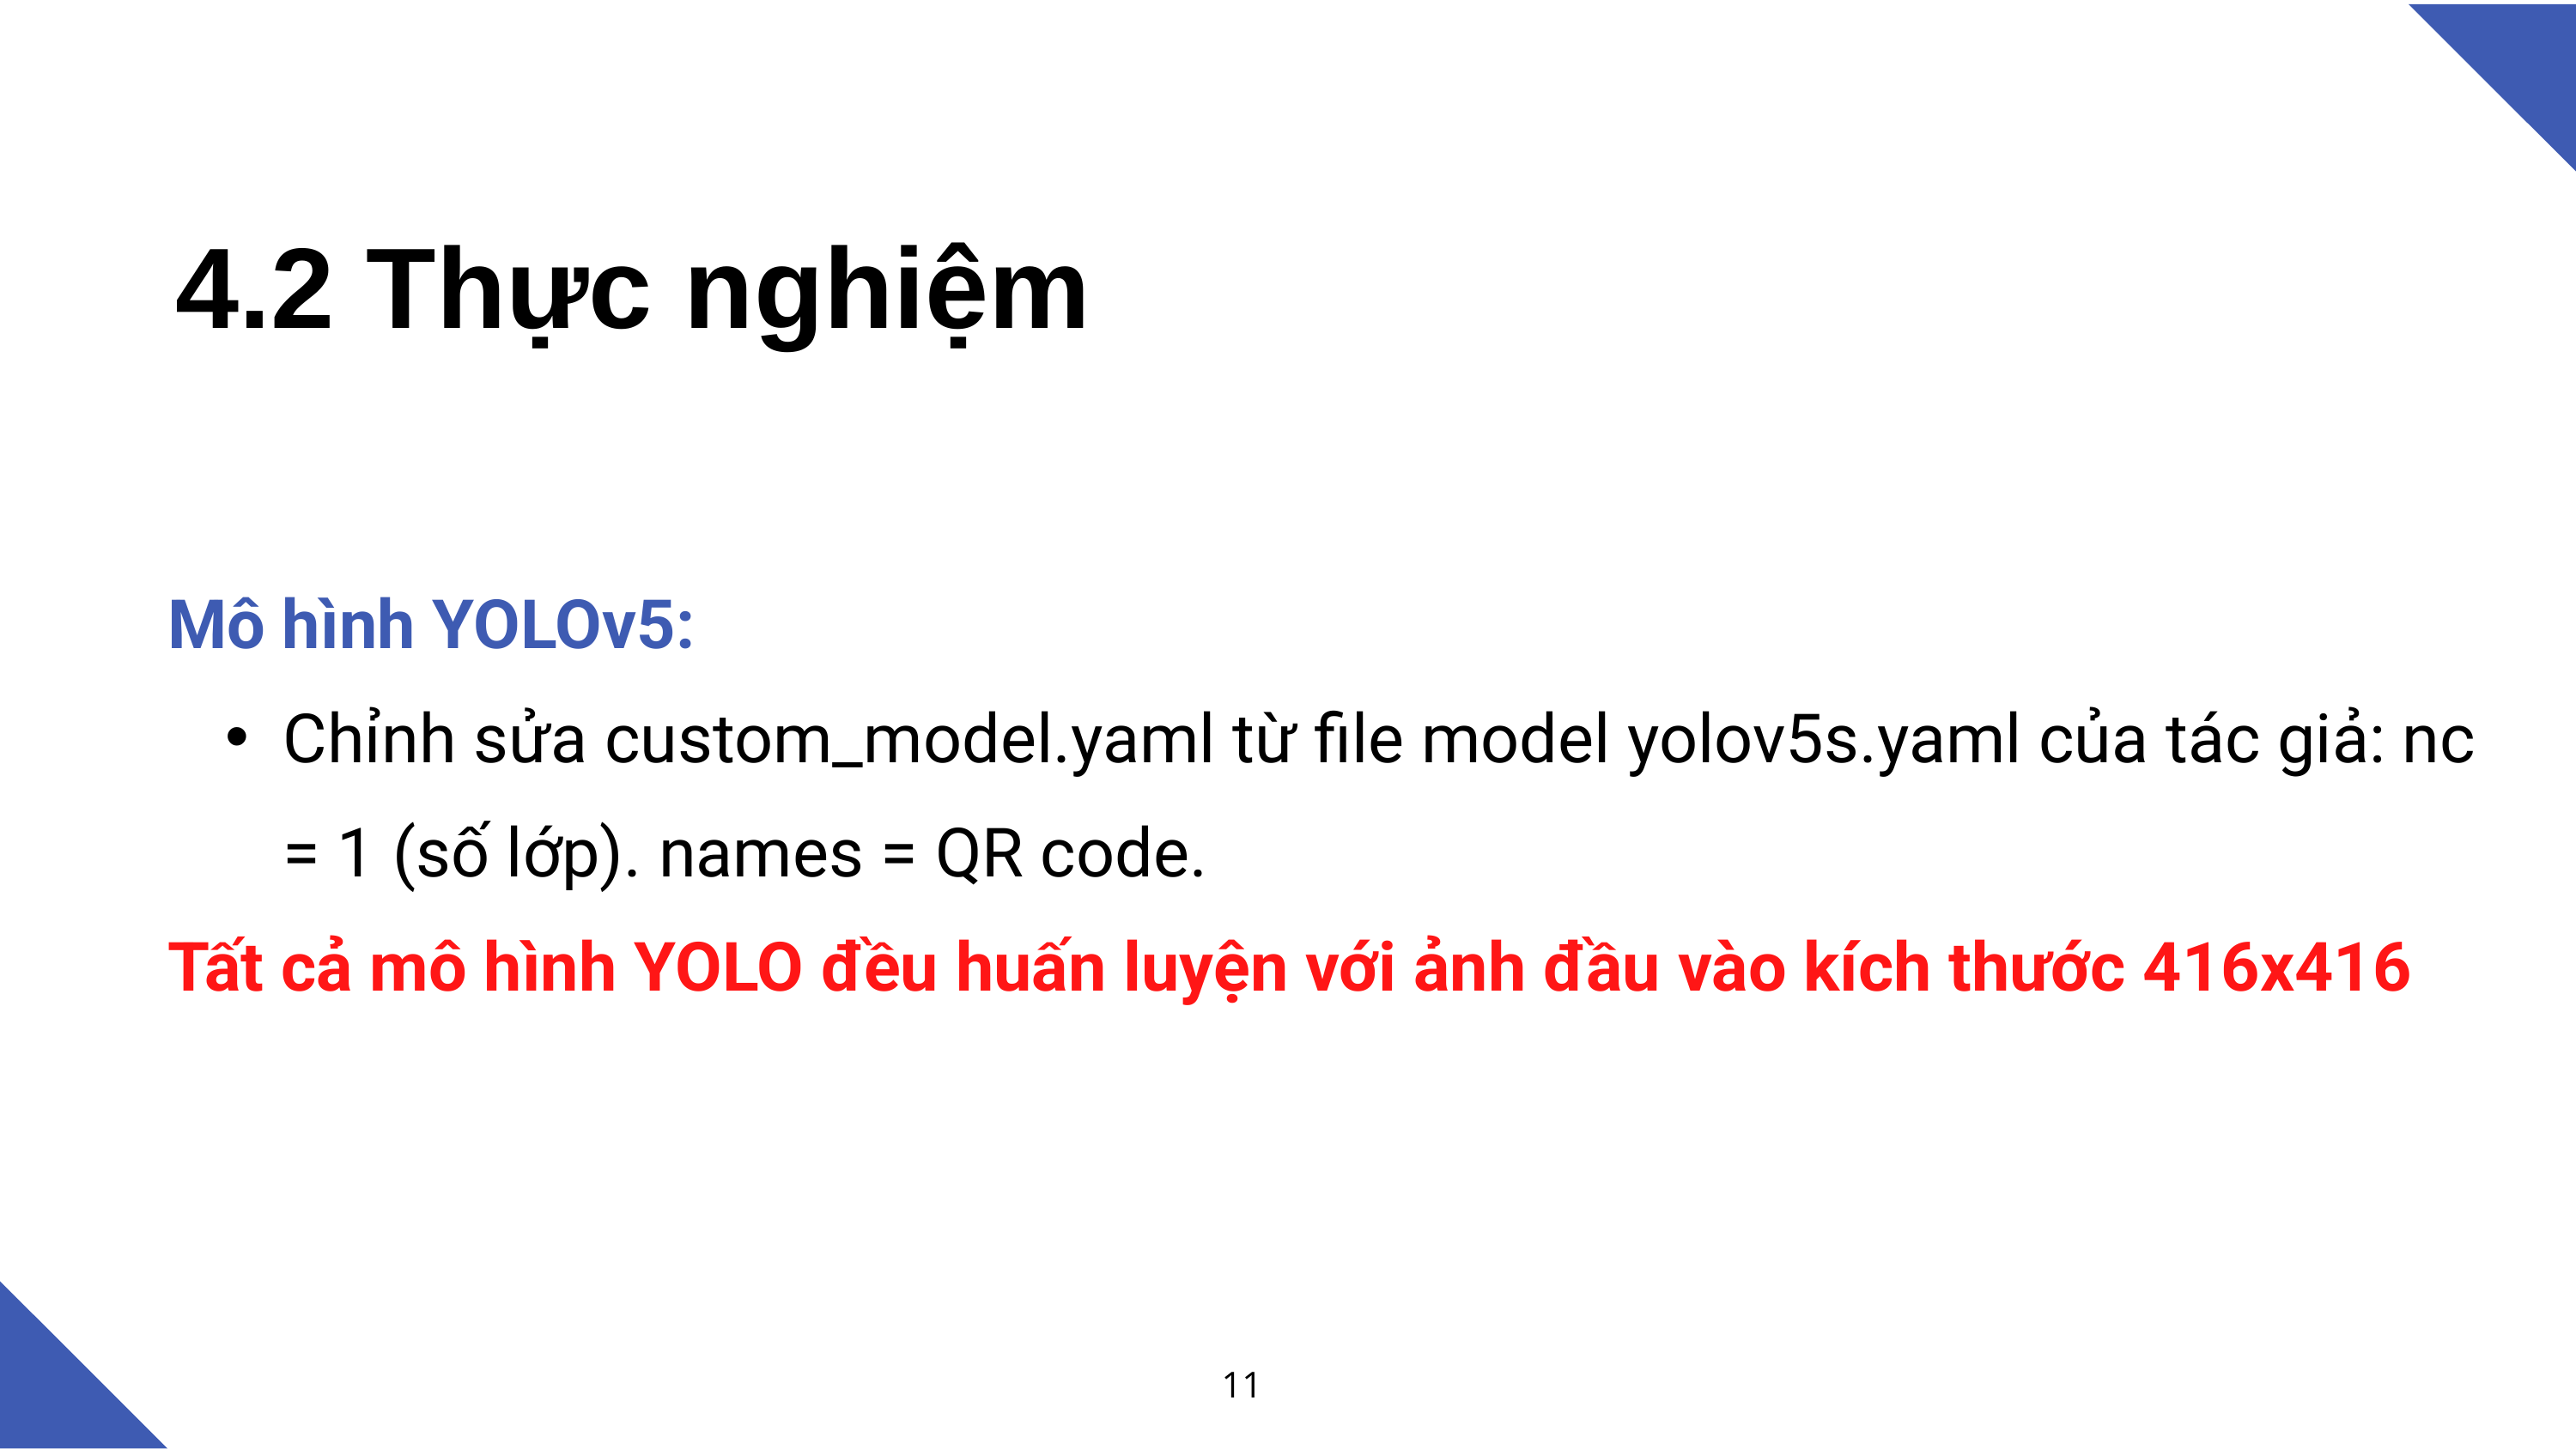

4.2 Thực nghiệm

Mô hình YOLOv5:
Chỉnh sửa custom_model.yaml từ file model yolov5s.yaml của tác giả: nc = 1 (số lớp). names = QR code.
Tất cả mô hình YOLO đều huấn luyện với ảnh đầu vào kích thước 416x416

11